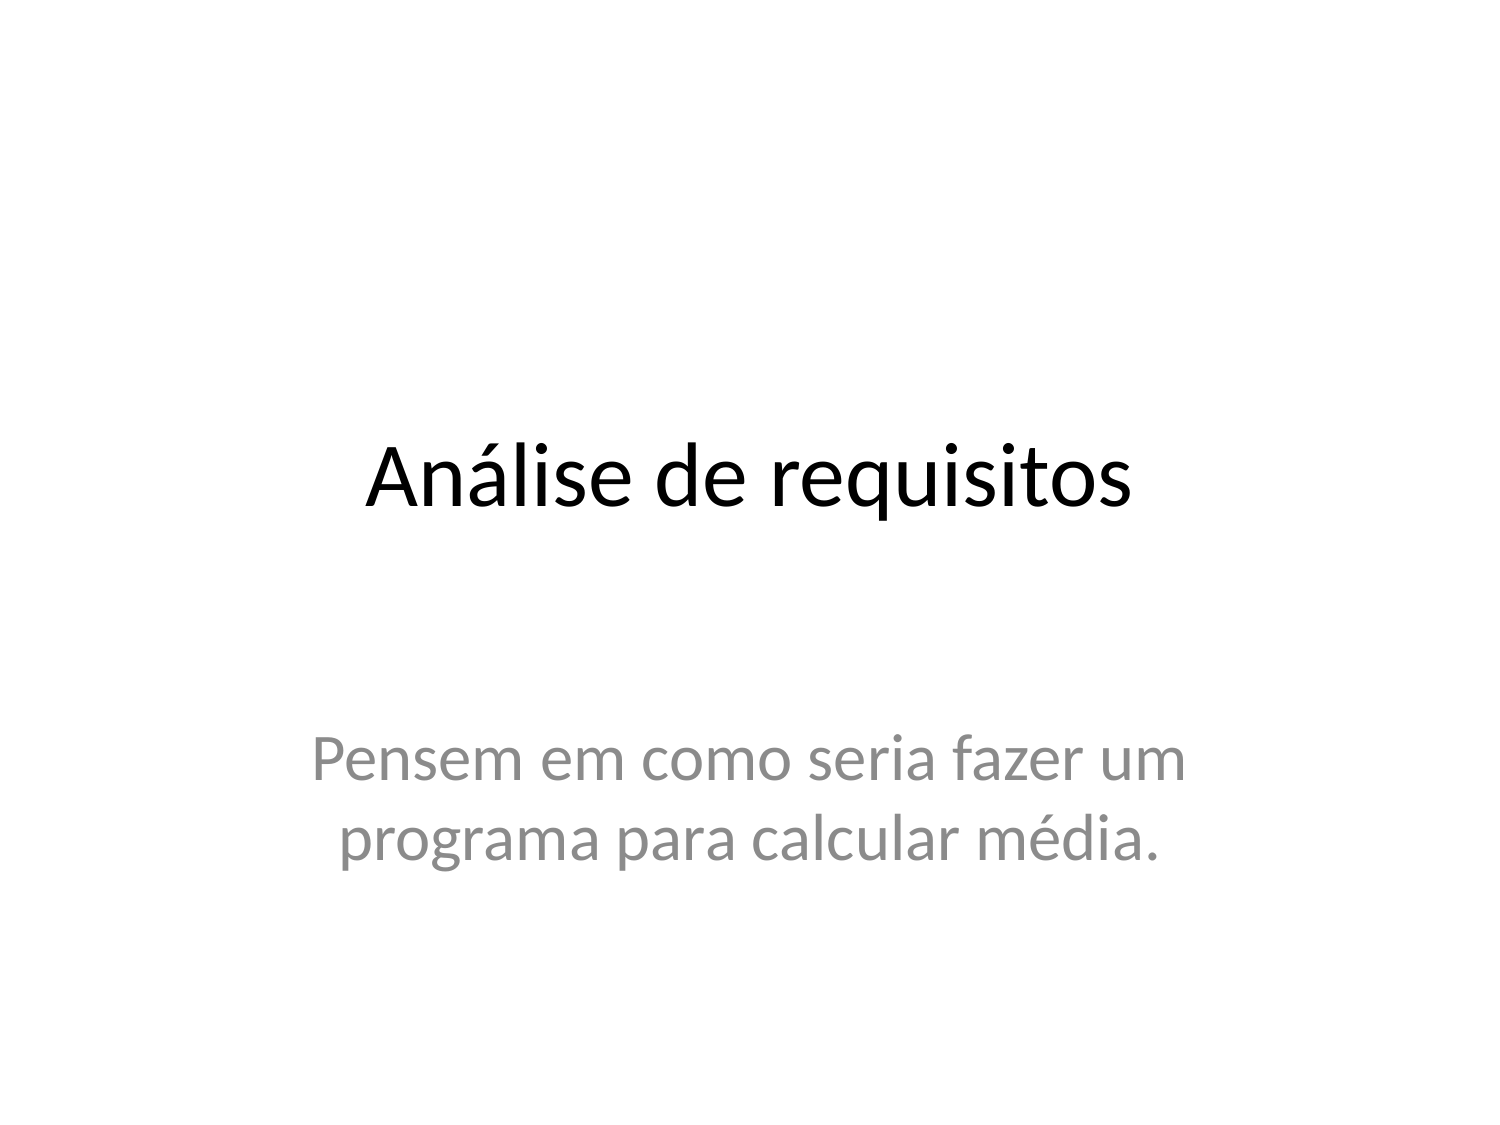

# Análise de requisitos

Pensem em como seria fazer um programa para calcular média.